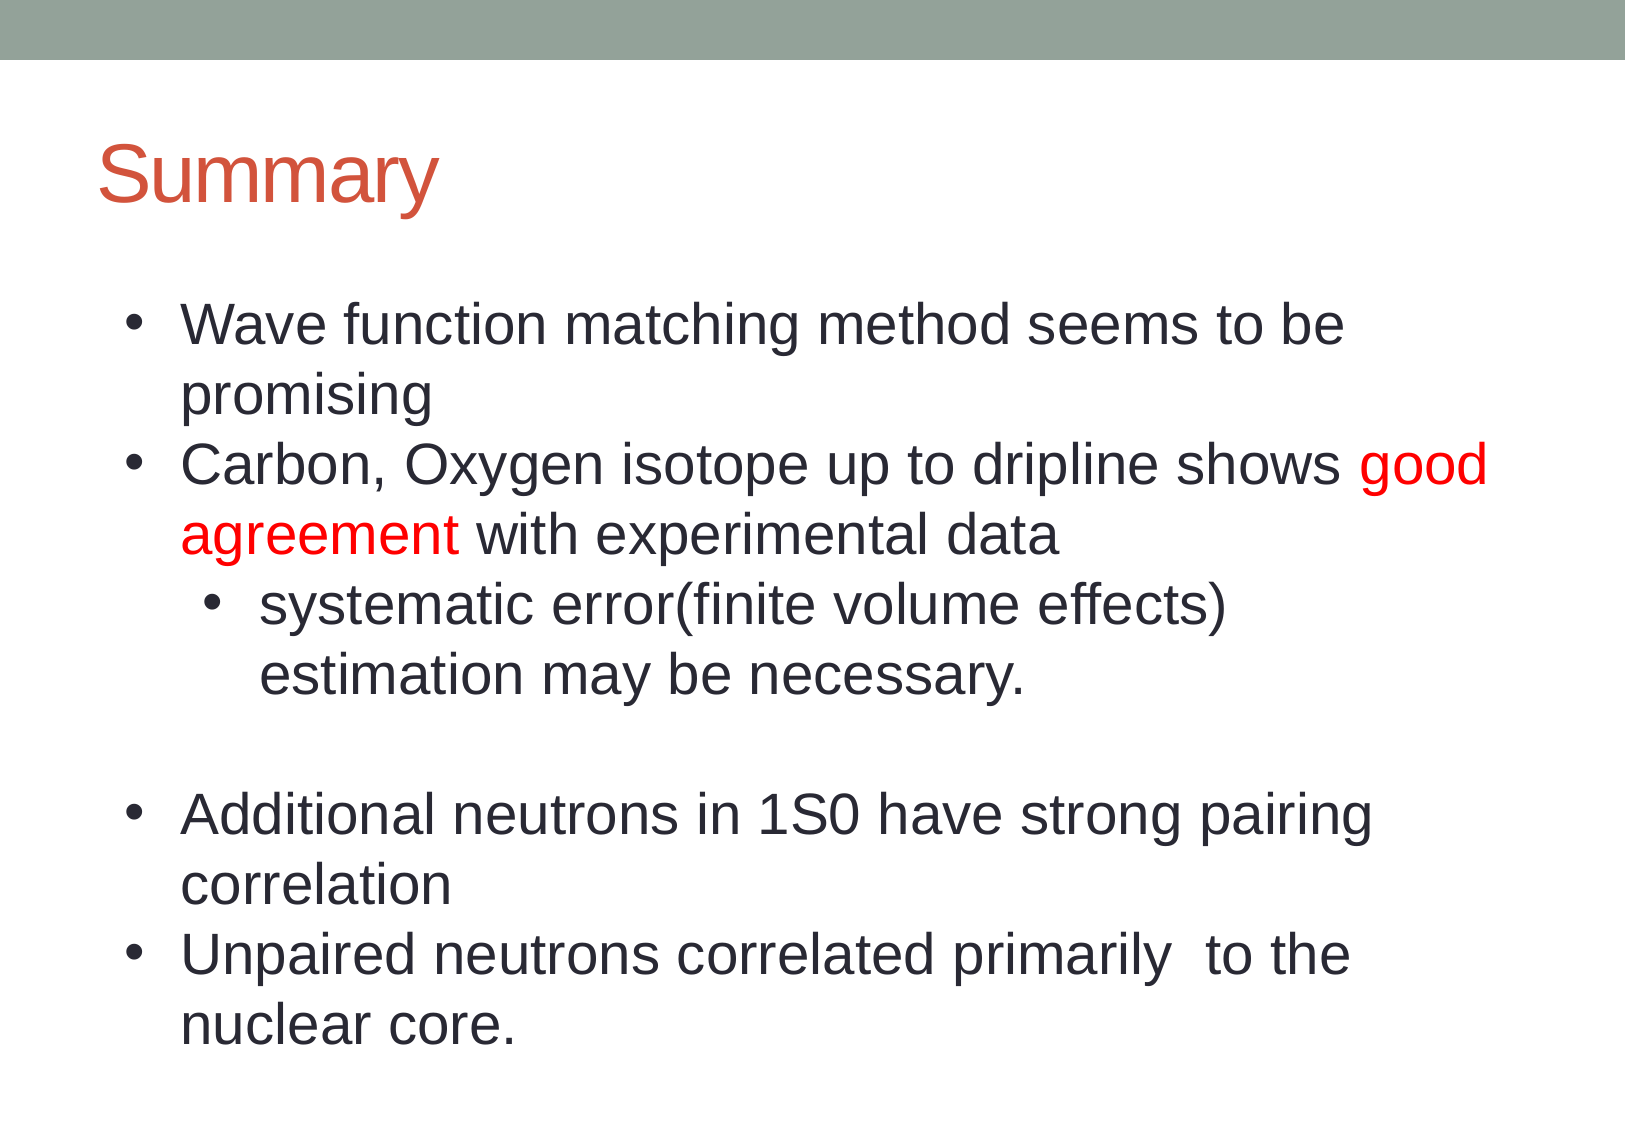

# Summary
Wave function matching method seems to be promising
Carbon, Oxygen isotope up to dripline shows good agreement with experimental data
systematic error(finite volume effects) estimation may be necessary.

Additional neutrons in 1S0 have strong pairing correlation
Unpaired neutrons correlated primarily  to the nuclear core.